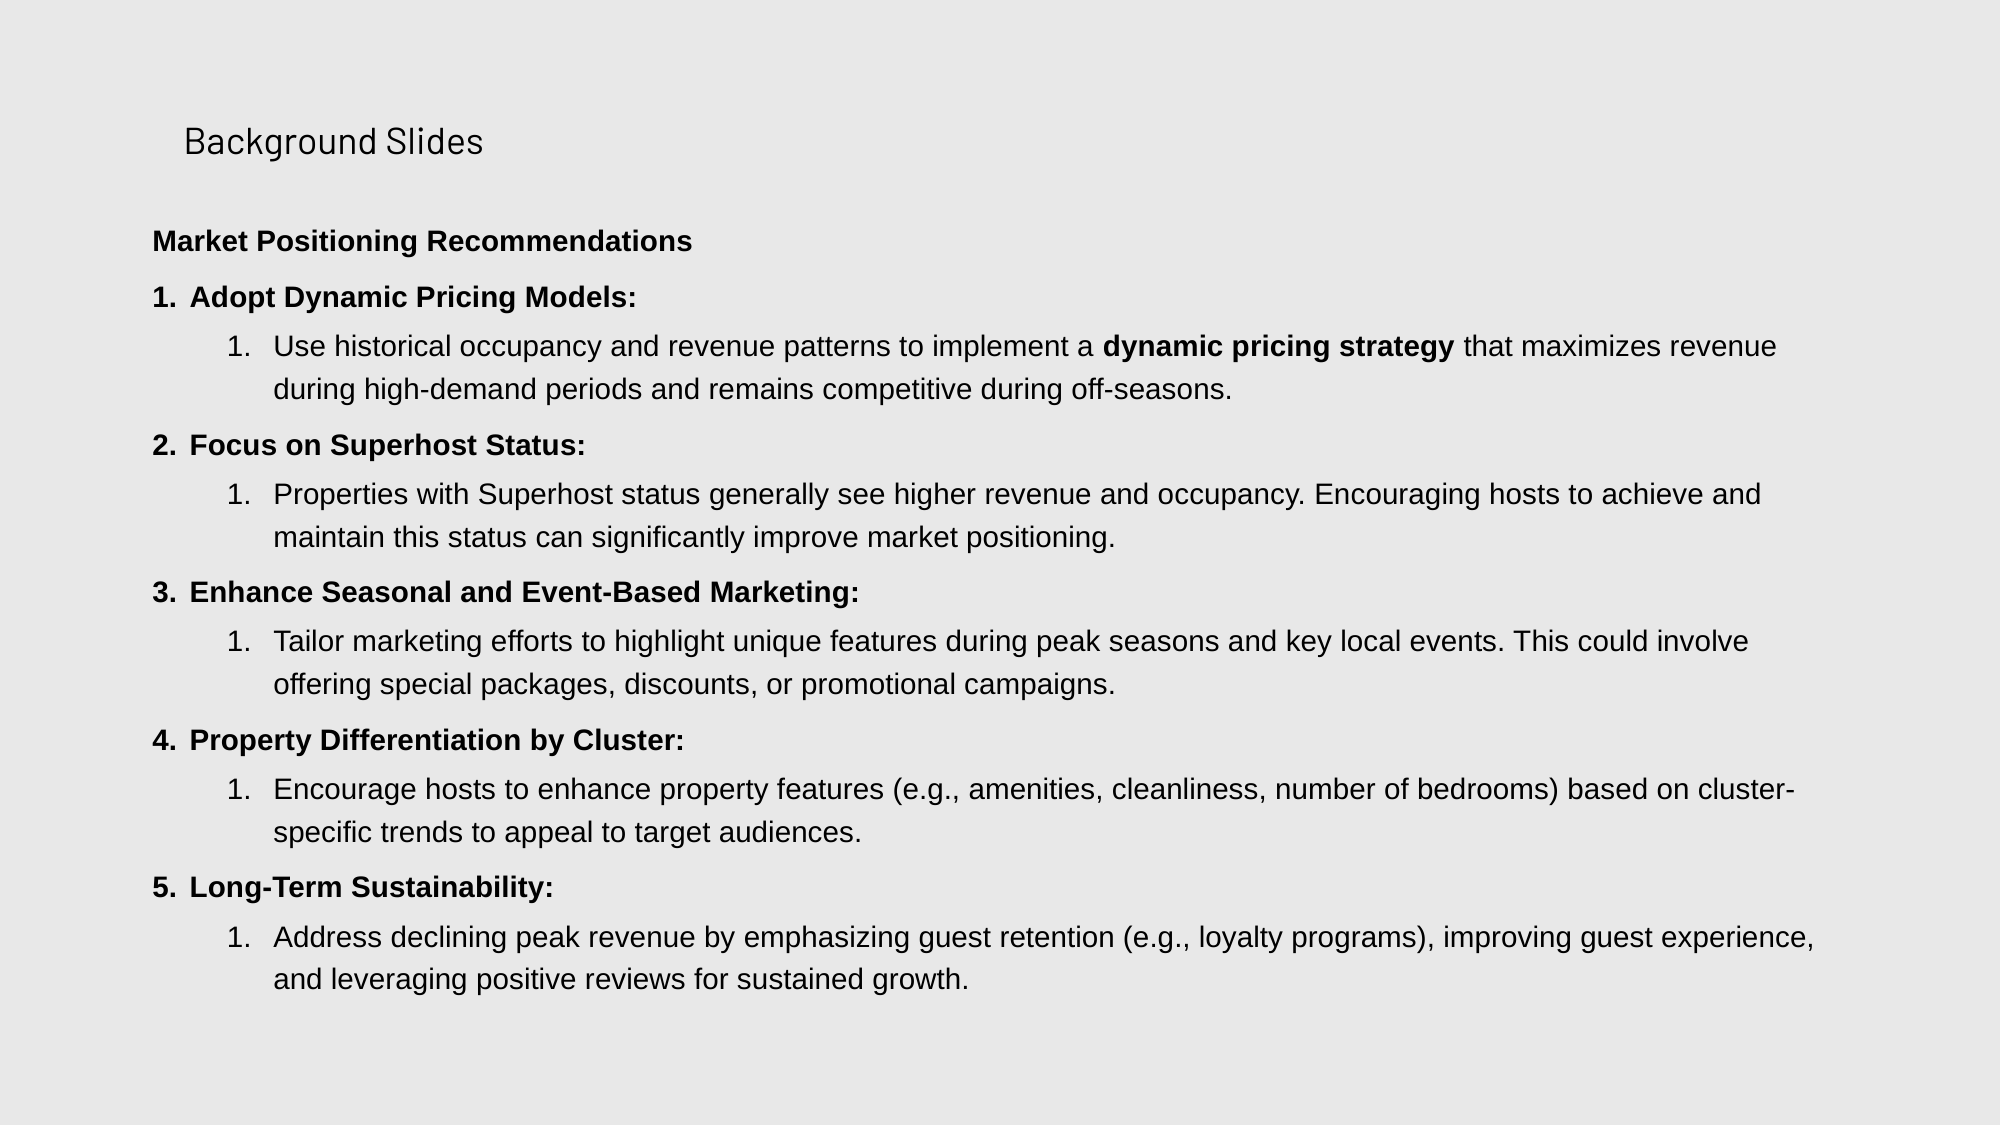

Background Slides
Market Positioning Recommendations
Adopt Dynamic Pricing Models:
Use historical occupancy and revenue patterns to implement a dynamic pricing strategy that maximizes revenue during high-demand periods and remains competitive during off-seasons.
Focus on Superhost Status:
Properties with Superhost status generally see higher revenue and occupancy. Encouraging hosts to achieve and maintain this status can significantly improve market positioning.
Enhance Seasonal and Event-Based Marketing:
Tailor marketing efforts to highlight unique features during peak seasons and key local events. This could involve offering special packages, discounts, or promotional campaigns.
Property Differentiation by Cluster:
Encourage hosts to enhance property features (e.g., amenities, cleanliness, number of bedrooms) based on cluster-specific trends to appeal to target audiences.
Long-Term Sustainability:
Address declining peak revenue by emphasizing guest retention (e.g., loyalty programs), improving guest experience, and leveraging positive reviews for sustained growth.